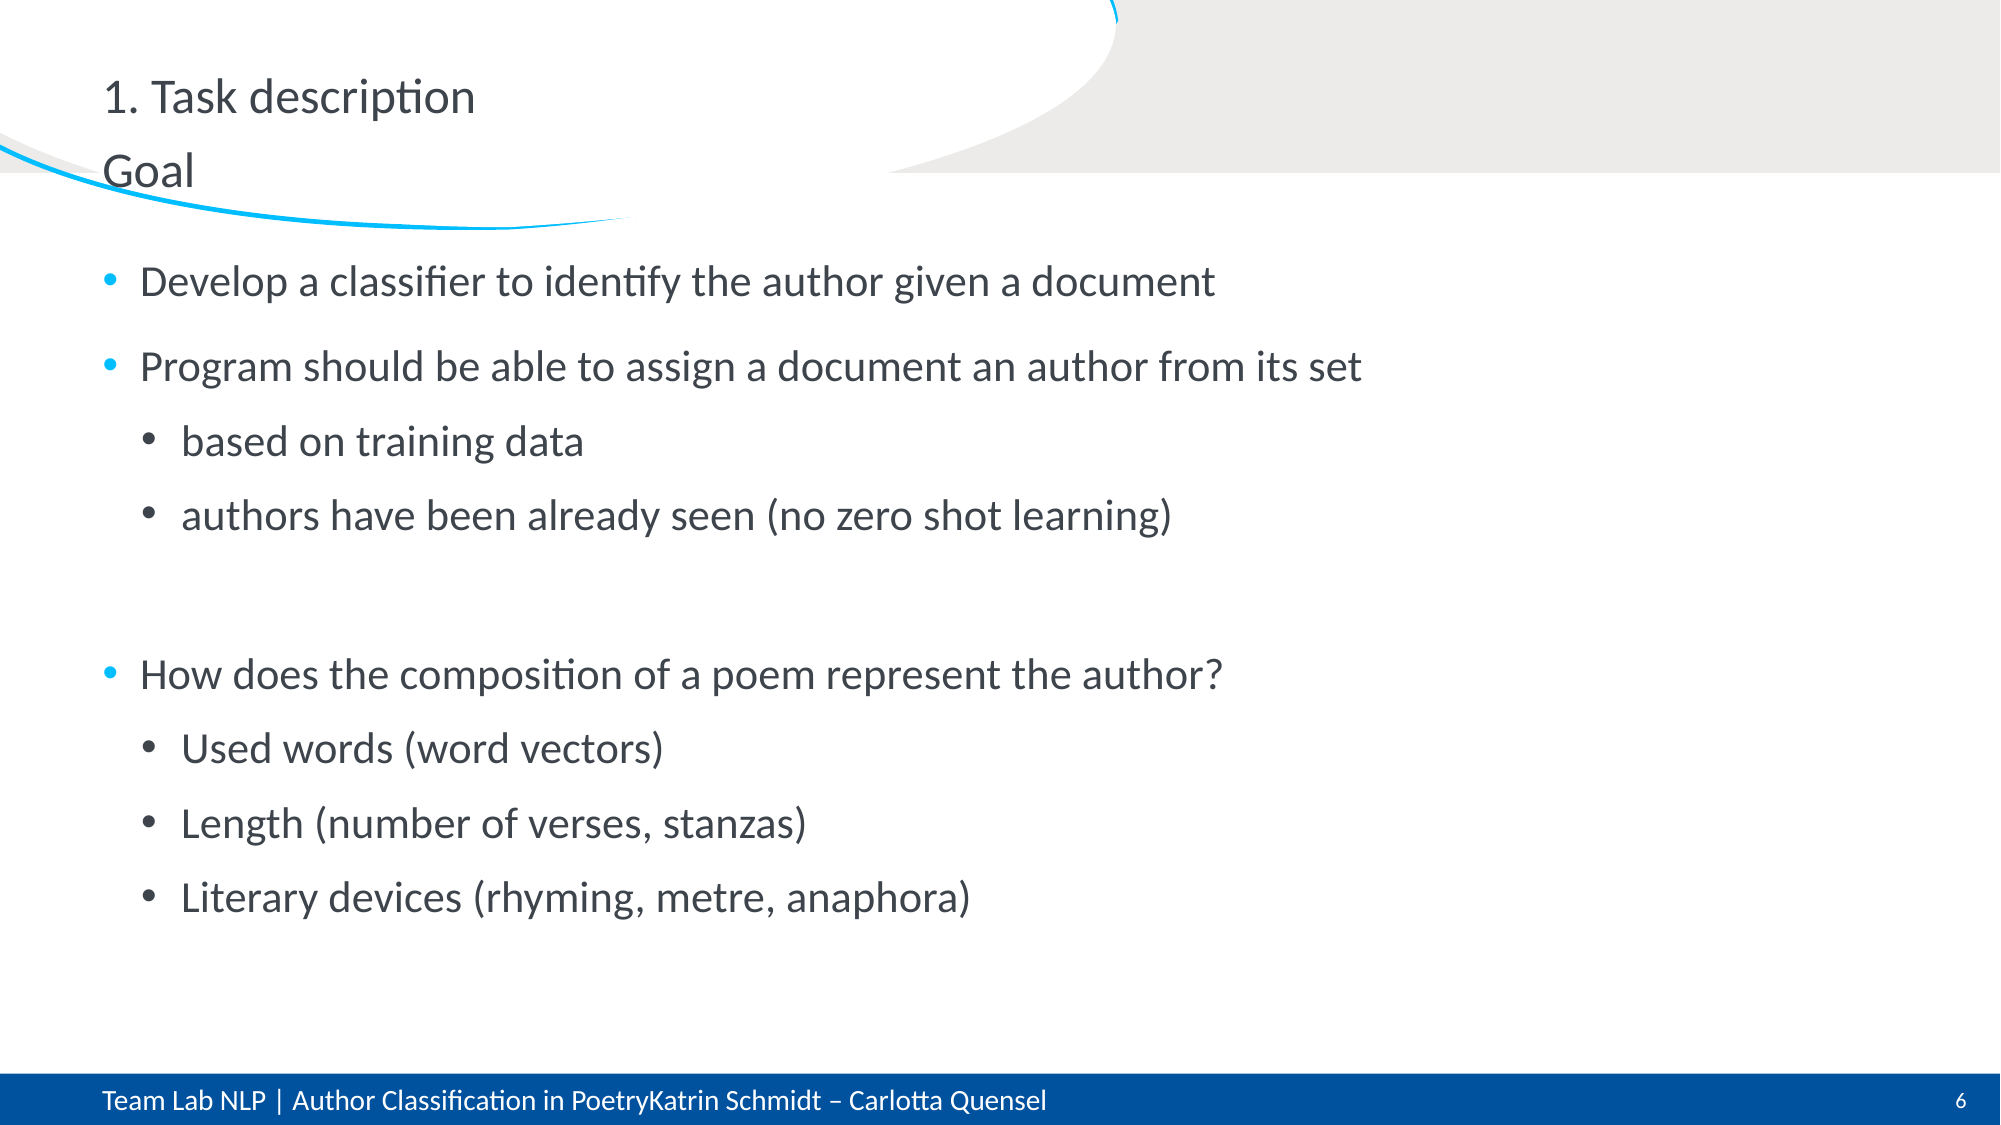

# 1. Task description
Goal
Develop a classifier to identify the author given a document
Program should be able to assign a document an author from its set
based on training data
authors have been already seen (no zero shot learning)

How does the composition of a poem represent the author?
Used words (word vectors)
Length (number of verses, stanzas)
Literary devices (rhyming, metre, anaphora)

Team Lab NLP | Author Classification in Poetry		Katrin Schmidt – Carlotta Quensel
6